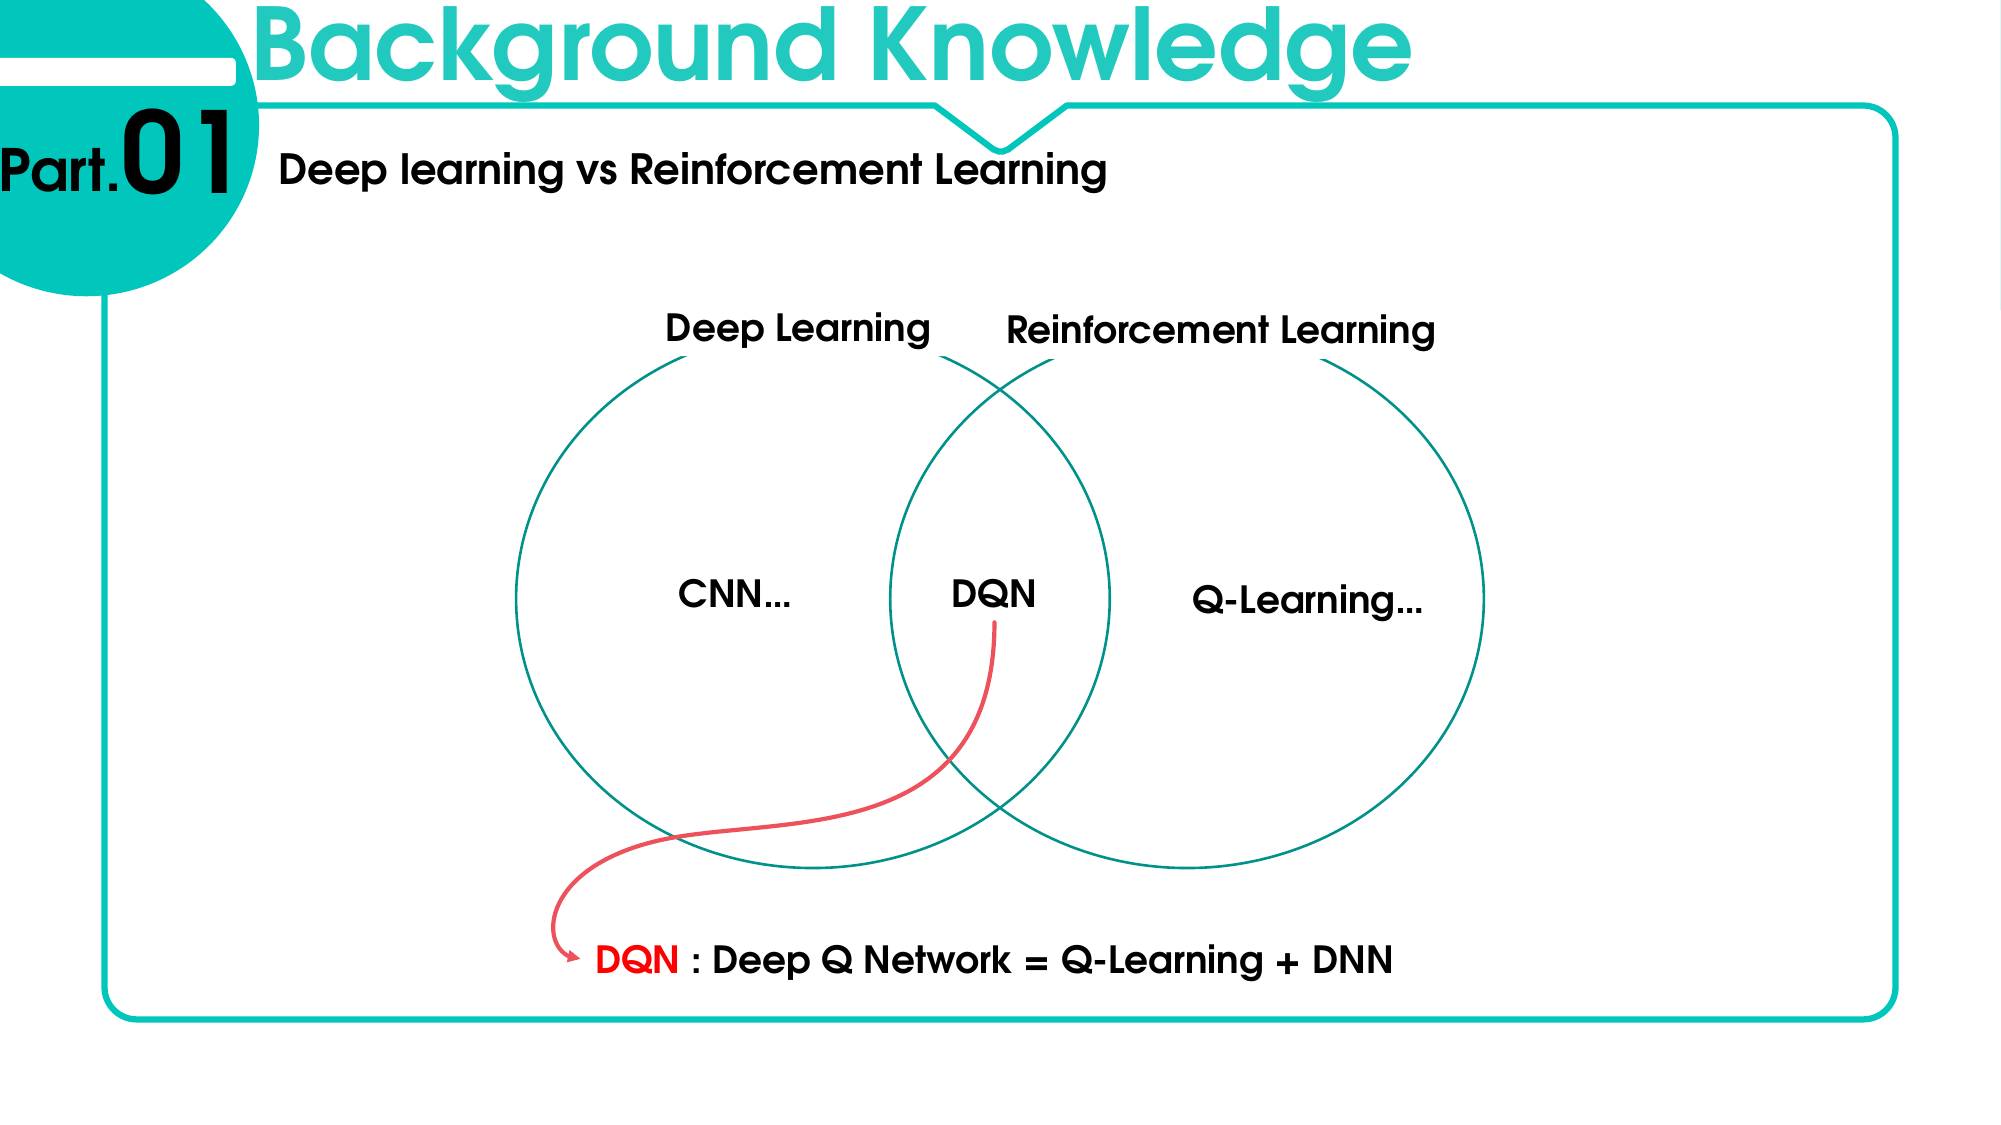

Background Knowledge

01

Part.
Deep learning vs Reinforcement Learning
Deep Learning
Reinforcement Learning

CNN…
DQN
Q-Learning…
DQN : Deep Q Network = Q-Learning + DNN